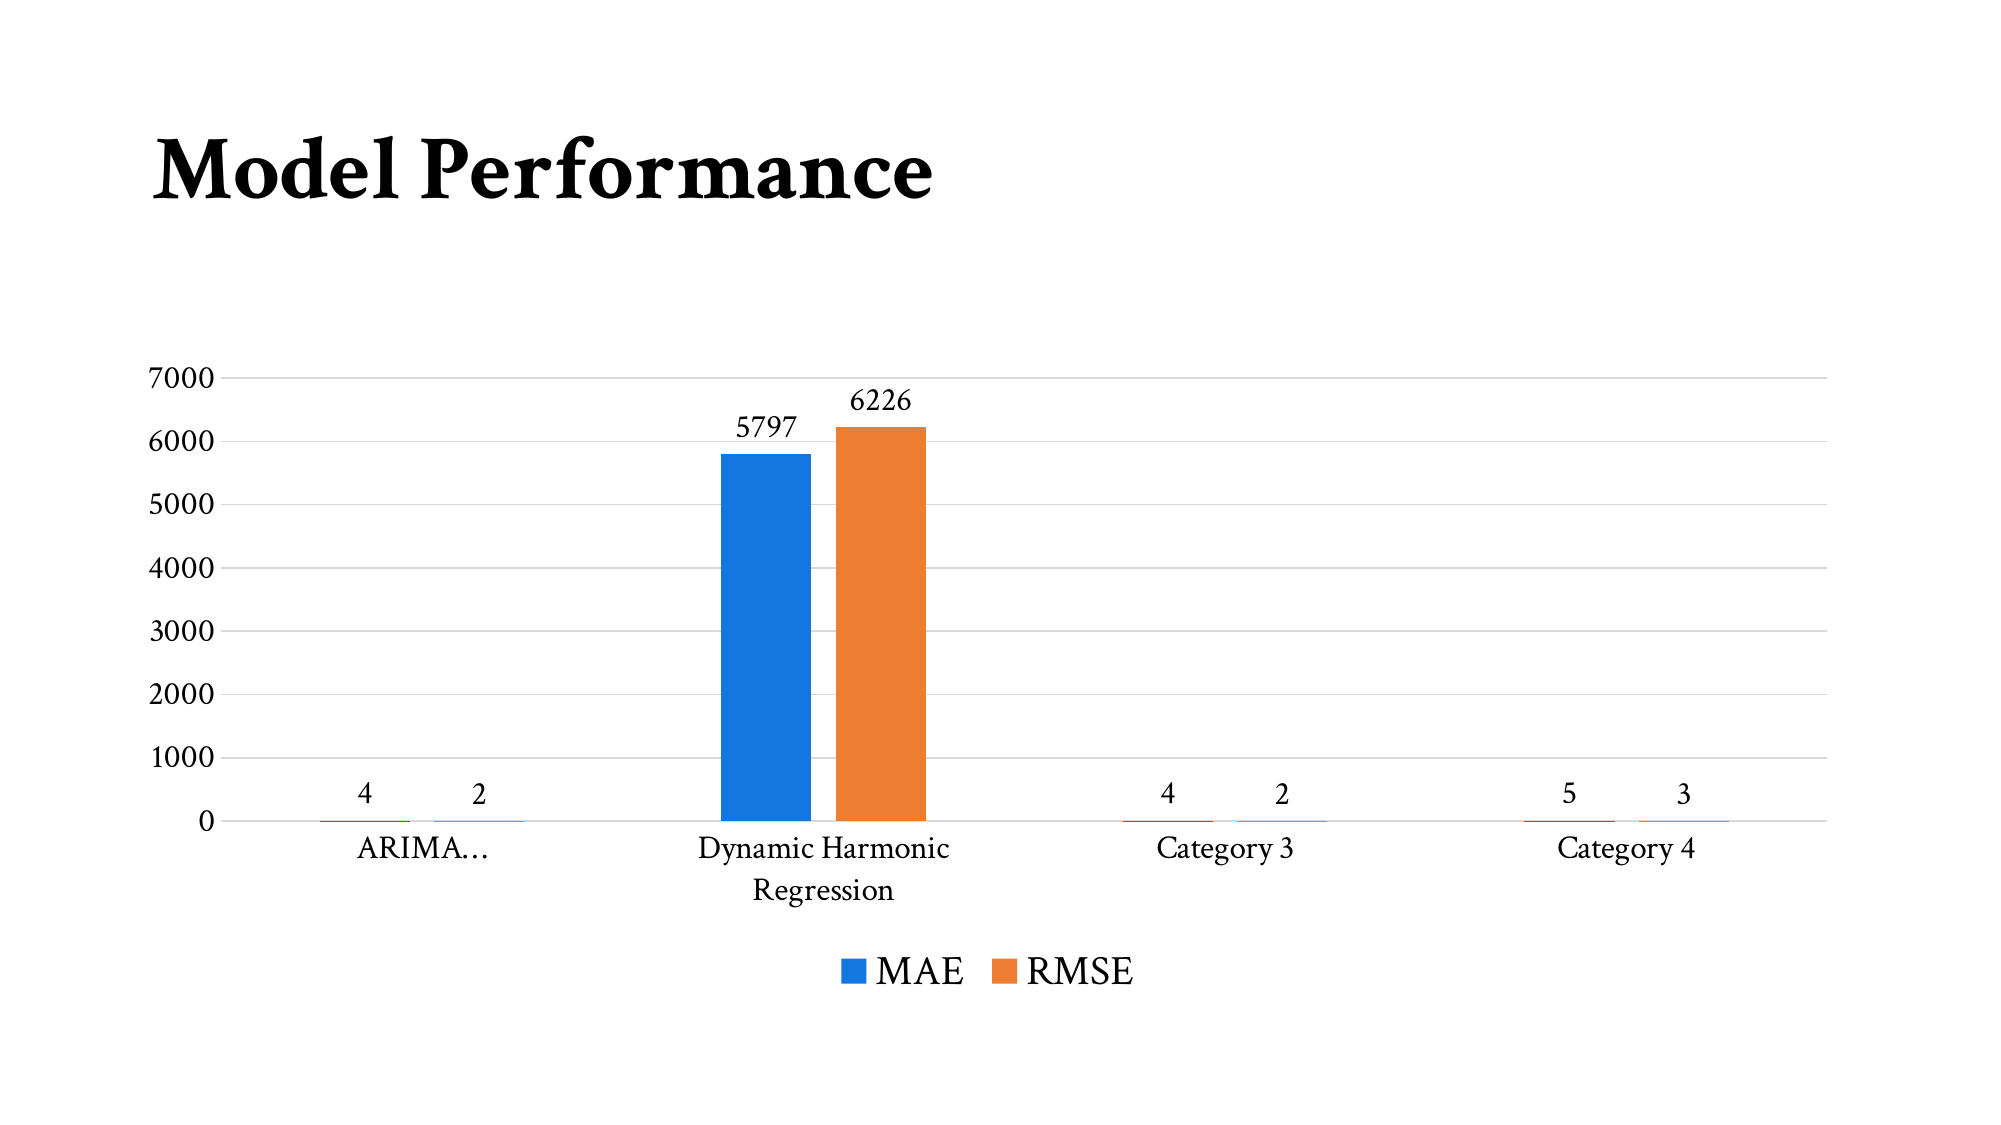

# Model Performance

### Chart

| Category | MAE | RMSE |
|---|---|---|
| ARIMA… | 4.3 | 2.4 |
| Dynamic Harmonic Regression | 5797.0 | 6226.0 |
| Category 3 | 3.5 | 1.8 |
| Category 4 | 4.5 | 2.8 |